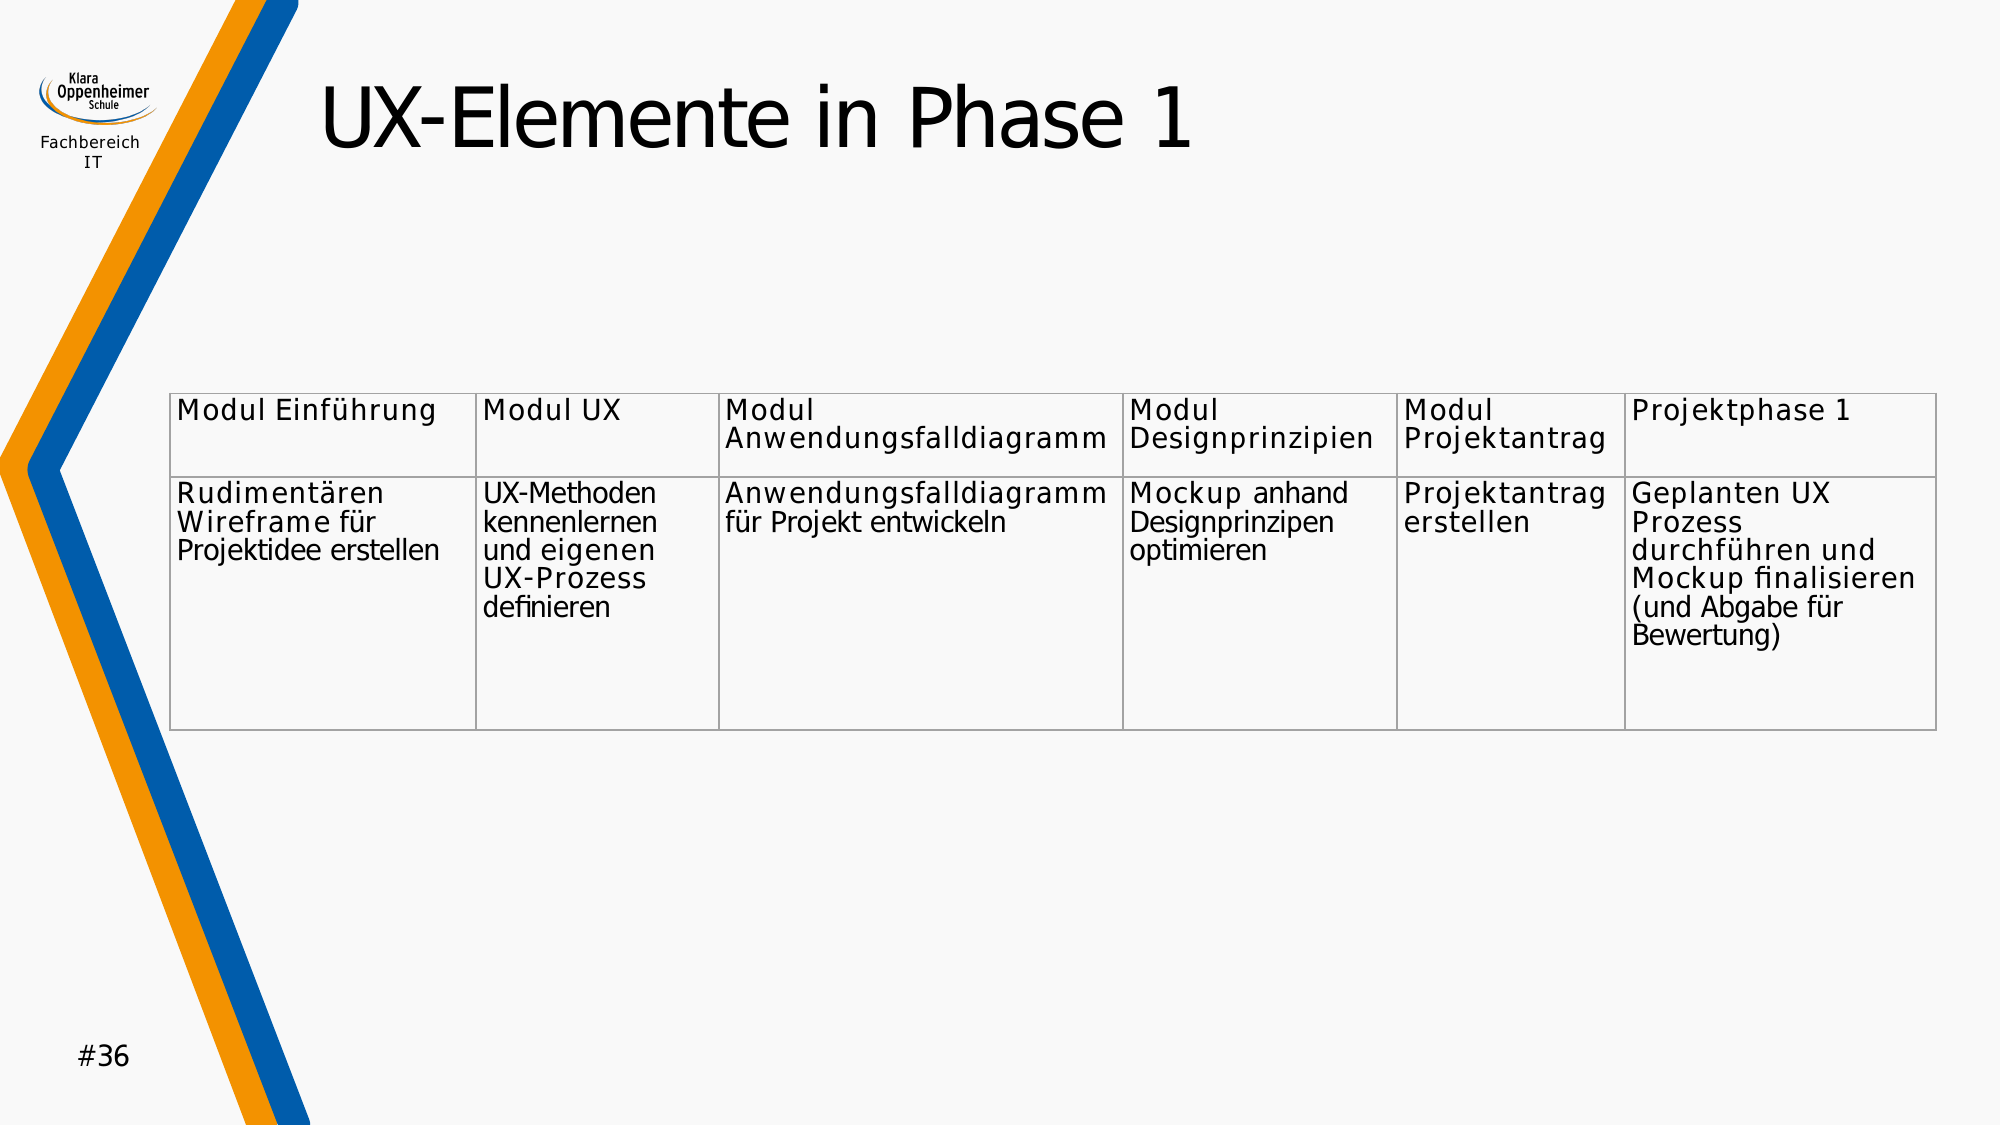

# UX-Elemente in Phase 1
| Modul Einführung | Modul UX | Modul Anwendungsfalldiagramm | Modul Designprinzipien | Modul Projektantrag | Projektphase 1 |
| --- | --- | --- | --- | --- | --- |
| Rudimentären Wireframe für Projektidee erstellen | UX-Methoden kennenlernen und eigenen UX-Prozess definieren | Anwendungsfalldiagramm für Projekt entwickeln | Mockup anhand Designprinzipen optimieren | Projektantrag erstellen | Geplanten UX Prozess durchführen und Mockup finalisieren (und Abgabe für Bewertung) |
#36